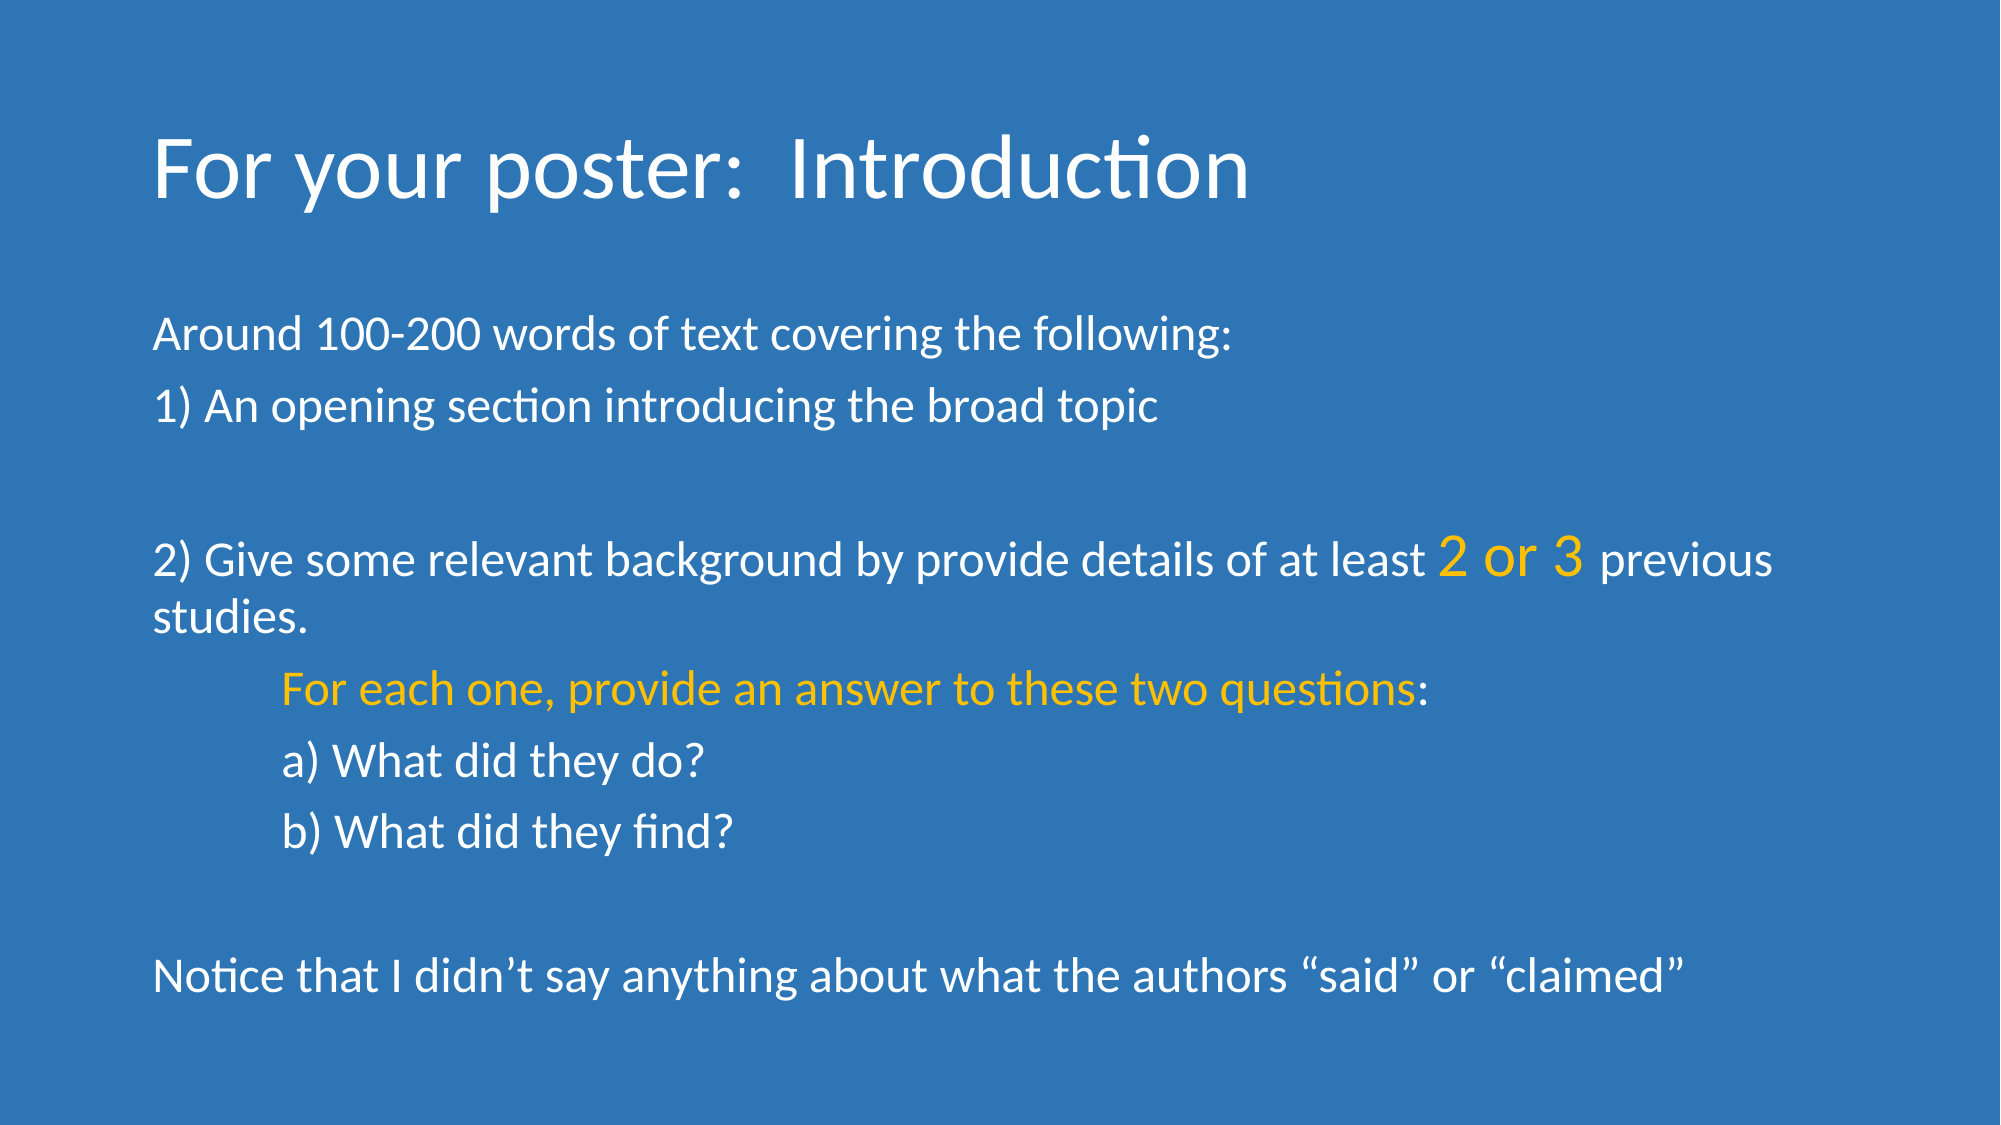

# For your poster:  Introduction
Around 100-200 words of text covering the following:
1) An opening section introducing the broad topic

2) Give some relevant background by provide details of at least 2 or 3 previous studies.
	For each one, provide an answer to these two questions:
	a) What did they do?
	b) What did they find?

Notice that I didn’t say anything about what the authors “said” or “claimed”